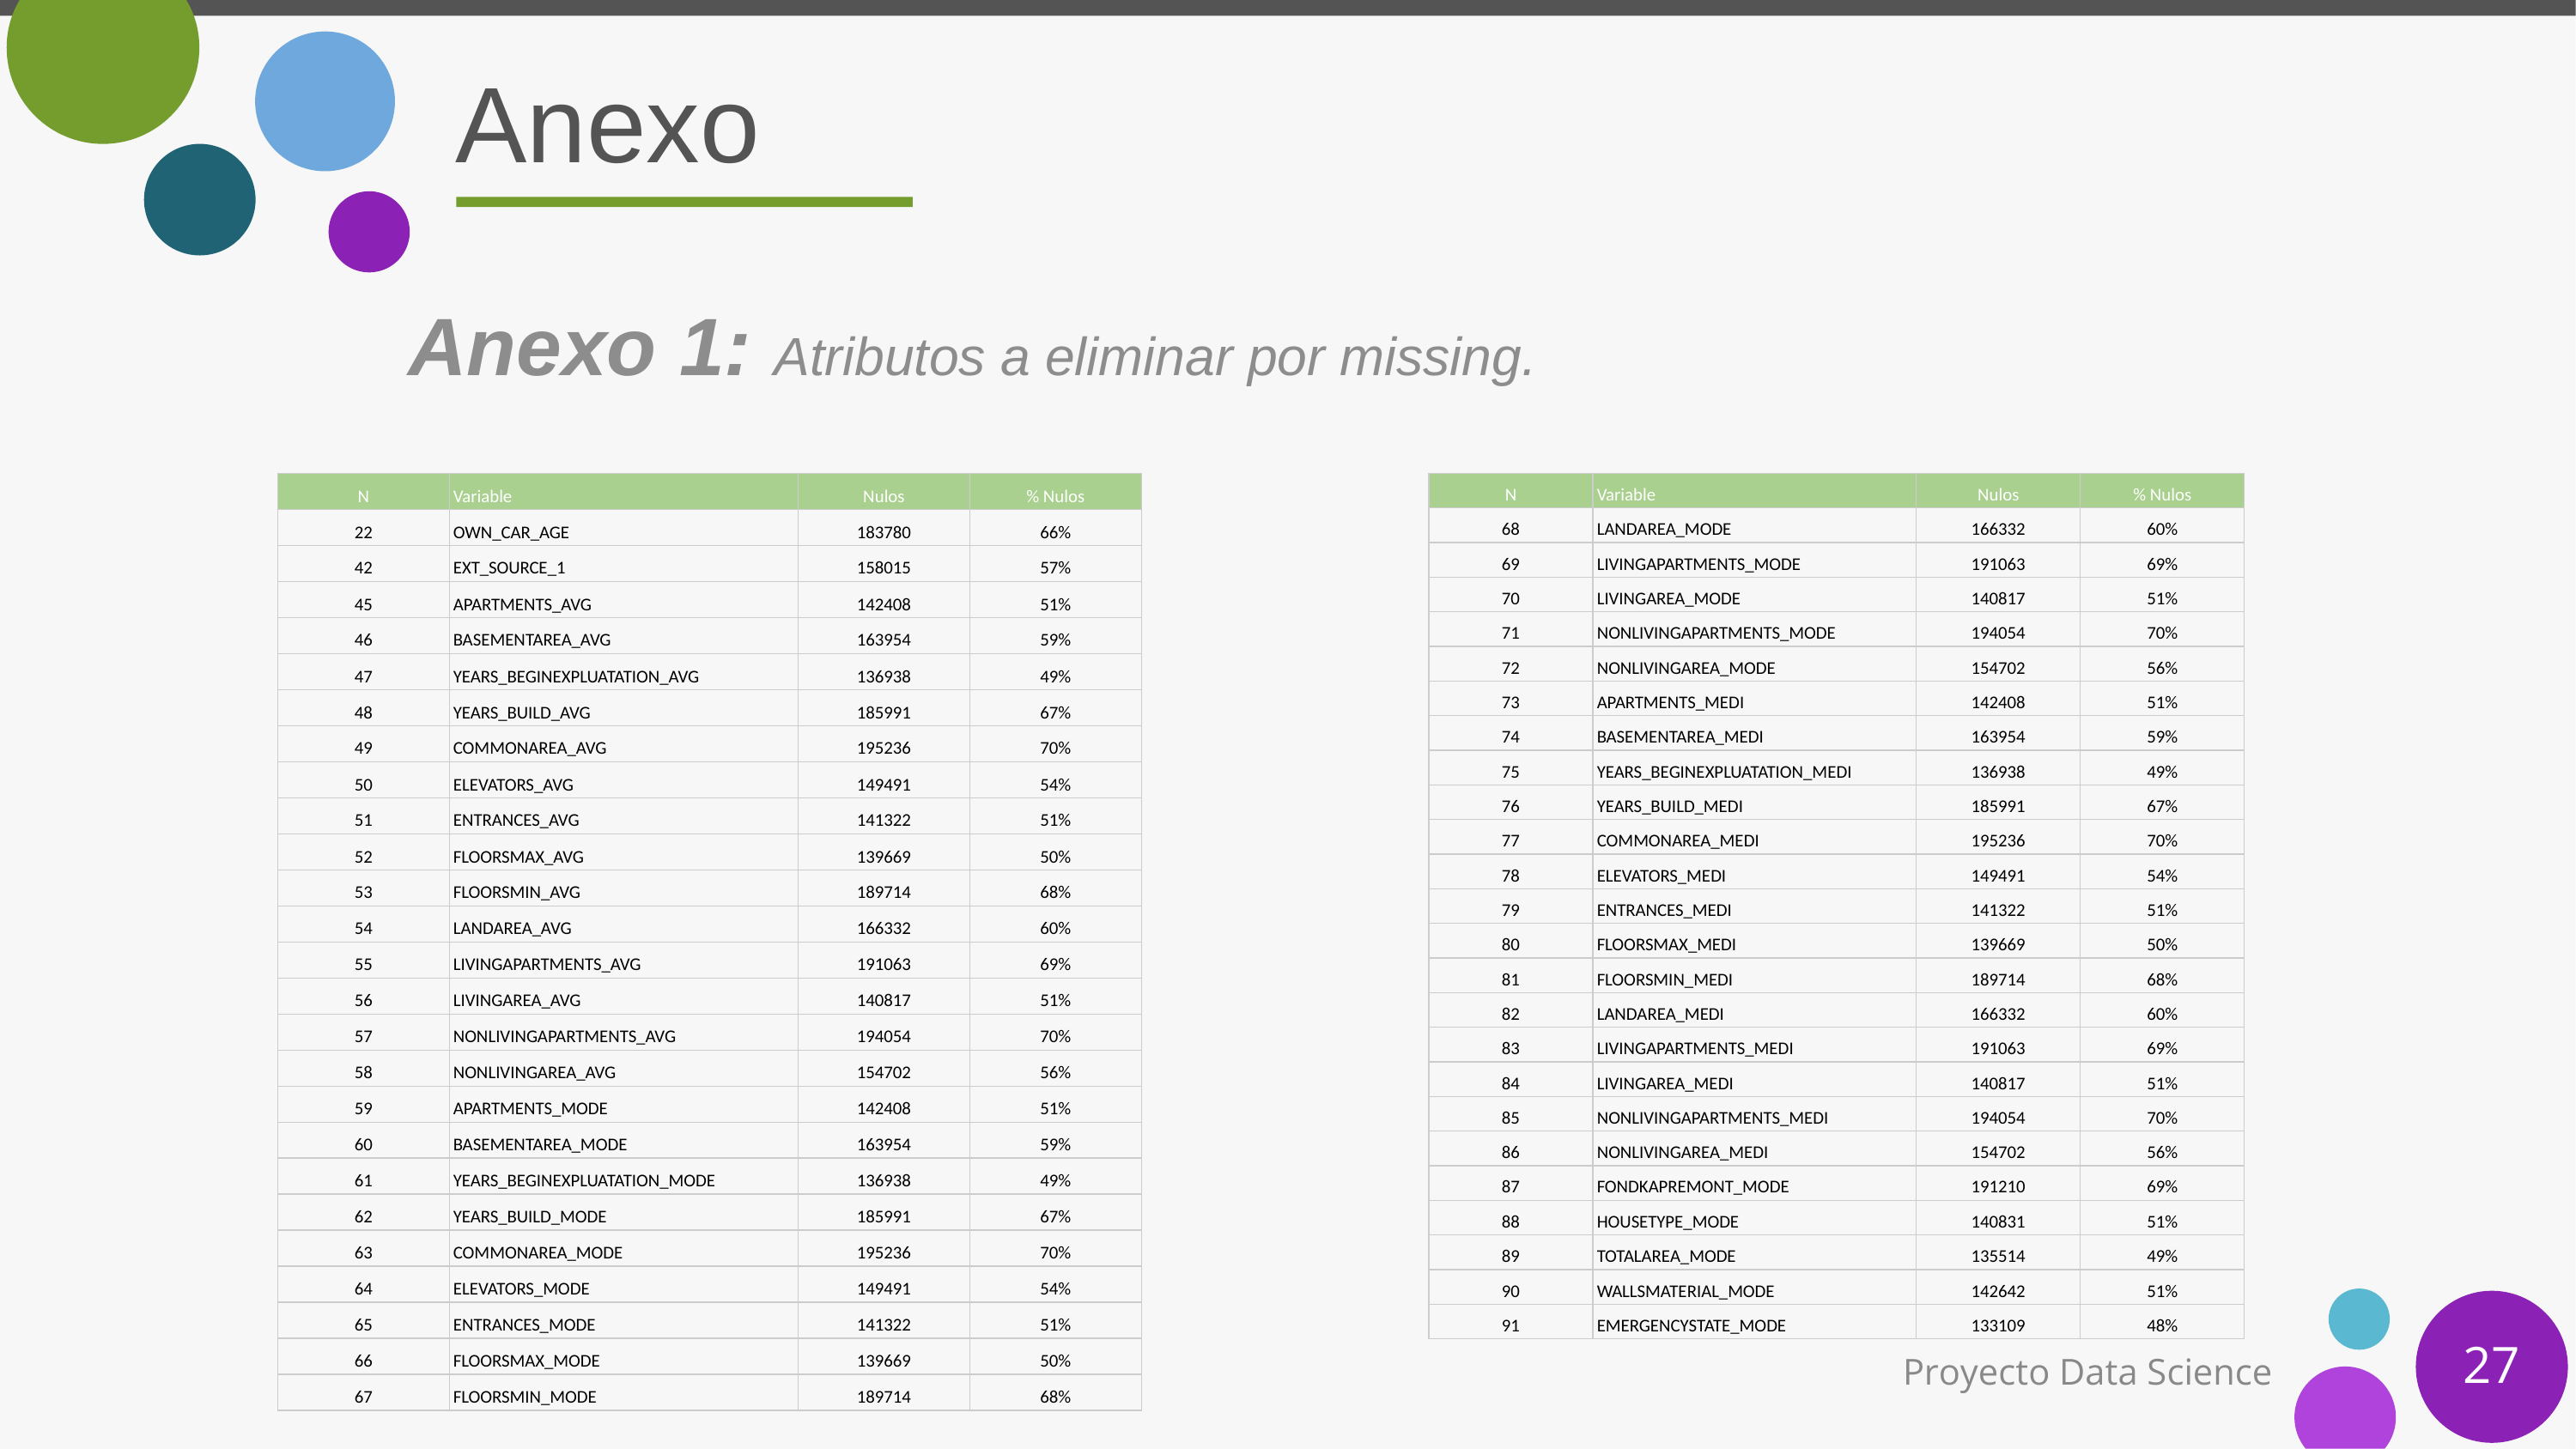

# Anexo
Anexo 1: Atributos a eliminar por missing.

| N | Variable | Nulos | % Nulos |
| --- | --- | --- | --- |
| 22 | OWN\_CAR\_AGE | 183780 | 66% |
| 42 | EXT\_SOURCE\_1 | 158015 | 57% |
| 45 | APARTMENTS\_AVG | 142408 | 51% |
| 46 | BASEMENTAREA\_AVG | 163954 | 59% |
| 47 | YEARS\_BEGINEXPLUATATION\_AVG | 136938 | 49% |
| 48 | YEARS\_BUILD\_AVG | 185991 | 67% |
| 49 | COMMONAREA\_AVG | 195236 | 70% |
| 50 | ELEVATORS\_AVG | 149491 | 54% |
| 51 | ENTRANCES\_AVG | 141322 | 51% |
| 52 | FLOORSMAX\_AVG | 139669 | 50% |
| 53 | FLOORSMIN\_AVG | 189714 | 68% |
| 54 | LANDAREA\_AVG | 166332 | 60% |
| 55 | LIVINGAPARTMENTS\_AVG | 191063 | 69% |
| 56 | LIVINGAREA\_AVG | 140817 | 51% |
| 57 | NONLIVINGAPARTMENTS\_AVG | 194054 | 70% |
| 58 | NONLIVINGAREA\_AVG | 154702 | 56% |
| 59 | APARTMENTS\_MODE | 142408 | 51% |
| 60 | BASEMENTAREA\_MODE | 163954 | 59% |
| 61 | YEARS\_BEGINEXPLUATATION\_MODE | 136938 | 49% |
| 62 | YEARS\_BUILD\_MODE | 185991 | 67% |
| 63 | COMMONAREA\_MODE | 195236 | 70% |
| 64 | ELEVATORS\_MODE | 149491 | 54% |
| 65 | ENTRANCES\_MODE | 141322 | 51% |
| 66 | FLOORSMAX\_MODE | 139669 | 50% |
| 67 | FLOORSMIN\_MODE | 189714 | 68% |
| N | Variable | Nulos | % Nulos |
| --- | --- | --- | --- |
| 68 | LANDAREA\_MODE | 166332 | 60% |
| 69 | LIVINGAPARTMENTS\_MODE | 191063 | 69% |
| 70 | LIVINGAREA\_MODE | 140817 | 51% |
| 71 | NONLIVINGAPARTMENTS\_MODE | 194054 | 70% |
| 72 | NONLIVINGAREA\_MODE | 154702 | 56% |
| 73 | APARTMENTS\_MEDI | 142408 | 51% |
| 74 | BASEMENTAREA\_MEDI | 163954 | 59% |
| 75 | YEARS\_BEGINEXPLUATATION\_MEDI | 136938 | 49% |
| 76 | YEARS\_BUILD\_MEDI | 185991 | 67% |
| 77 | COMMONAREA\_MEDI | 195236 | 70% |
| 78 | ELEVATORS\_MEDI | 149491 | 54% |
| 79 | ENTRANCES\_MEDI | 141322 | 51% |
| 80 | FLOORSMAX\_MEDI | 139669 | 50% |
| 81 | FLOORSMIN\_MEDI | 189714 | 68% |
| 82 | LANDAREA\_MEDI | 166332 | 60% |
| 83 | LIVINGAPARTMENTS\_MEDI | 191063 | 69% |
| 84 | LIVINGAREA\_MEDI | 140817 | 51% |
| 85 | NONLIVINGAPARTMENTS\_MEDI | 194054 | 70% |
| 86 | NONLIVINGAREA\_MEDI | 154702 | 56% |
| 87 | FONDKAPREMONT\_MODE | 191210 | 69% |
| 88 | HOUSETYPE\_MODE | 140831 | 51% |
| 89 | TOTALAREA\_MODE | 135514 | 49% |
| 90 | WALLSMATERIAL\_MODE | 142642 | 51% |
| 91 | EMERGENCYSTATE\_MODE | 133109 | 48% |
27
Proyecto Data Science